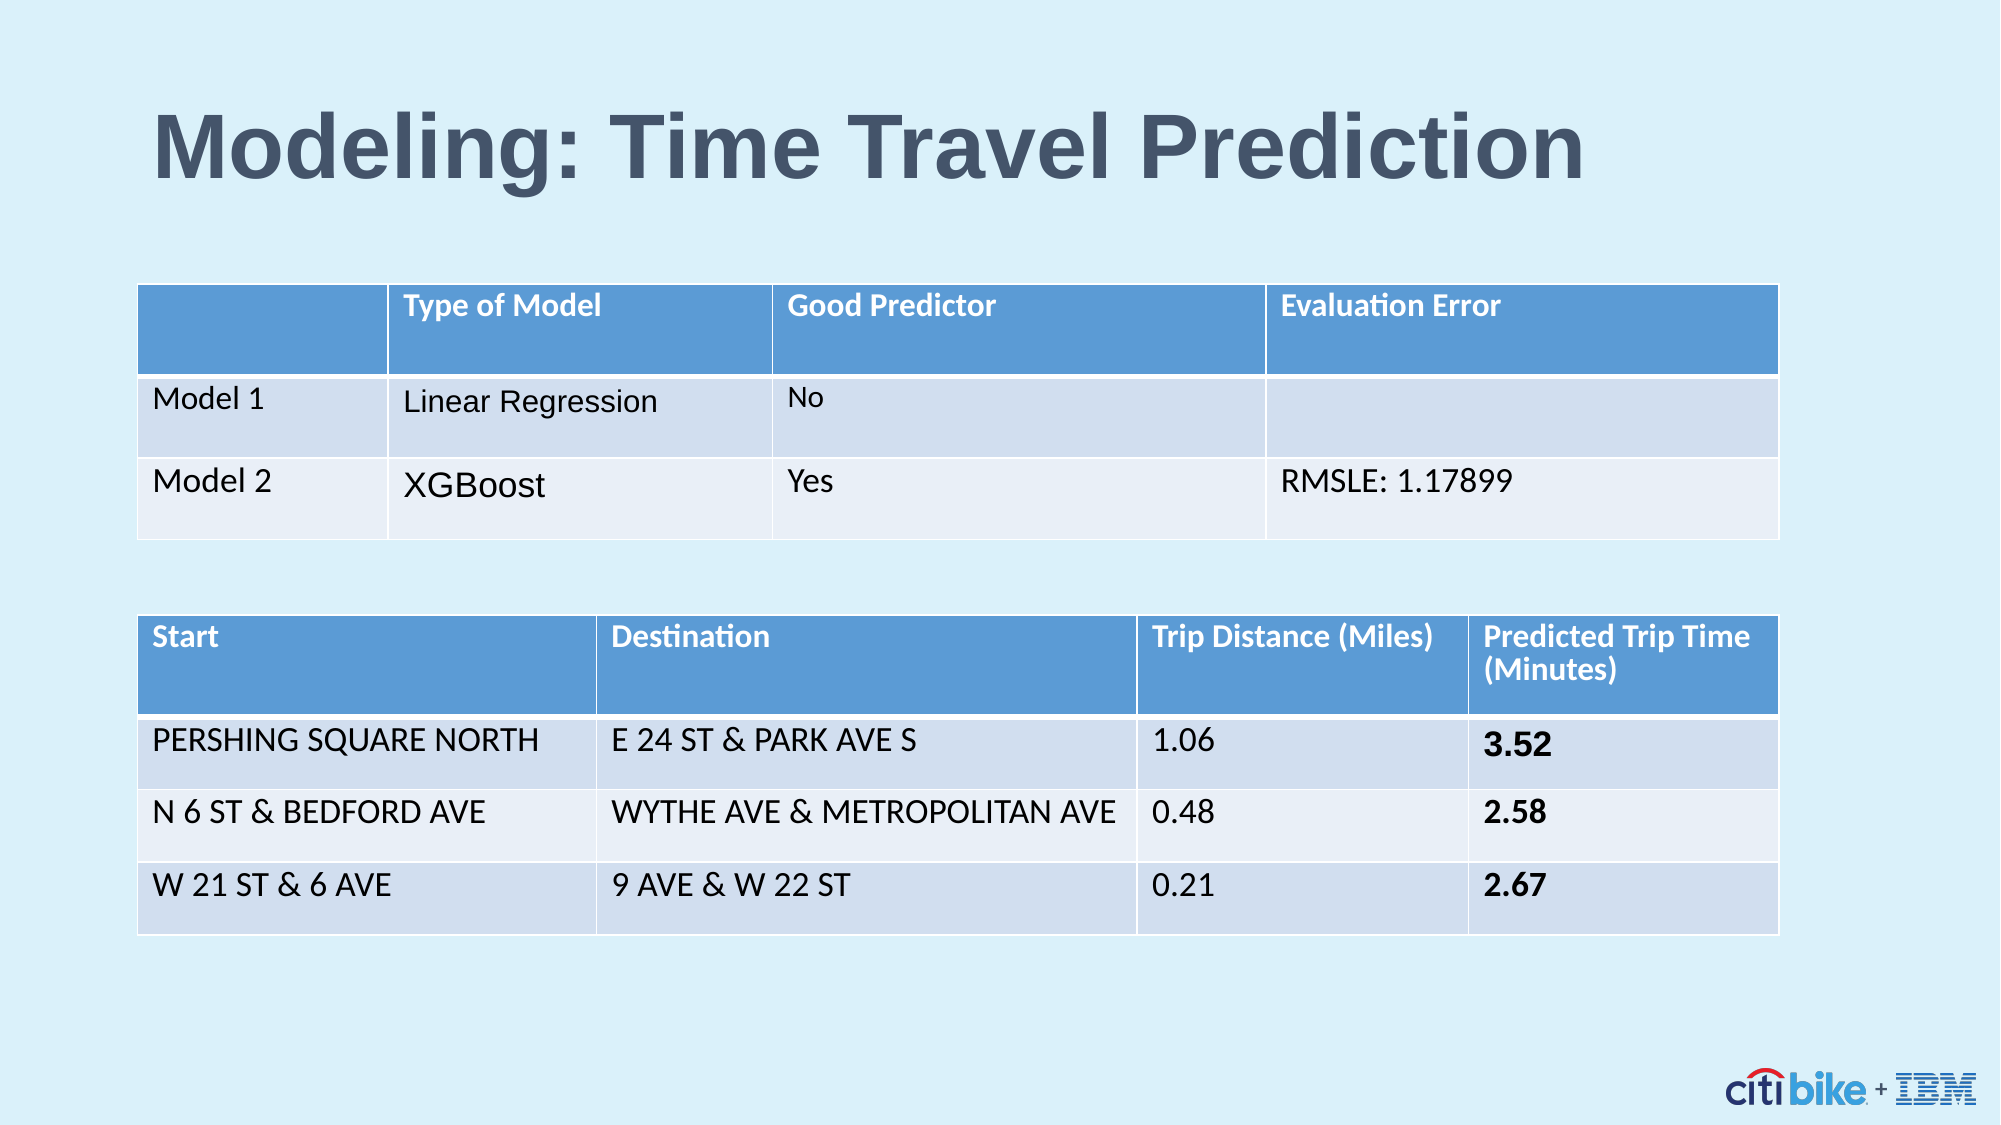

Modeling: Time Travel Prediction

|  | Type of Model | Good Predictor | Evaluation Error |
| --- | --- | --- | --- |
| Model 1 | Linear Regression | No |  |
| Model 2 | XGBoost | Yes | RMSLE: 1.17899 |
| Start | Destination | Trip Distance (Miles) | Predicted Trip Time (Minutes) |
| --- | --- | --- | --- |
| PERSHING SQUARE NORTH | E 24 ST & PARK AVE S | 1.06 | 3.52 |
| N 6 ST & BEDFORD AVE | WYTHE AVE & METROPOLITAN AVE | 0.48 | 2.58 |
| W 21 ST & 6 AVE | 9 AVE & W 22 ST | 0.21 | 2.67 |